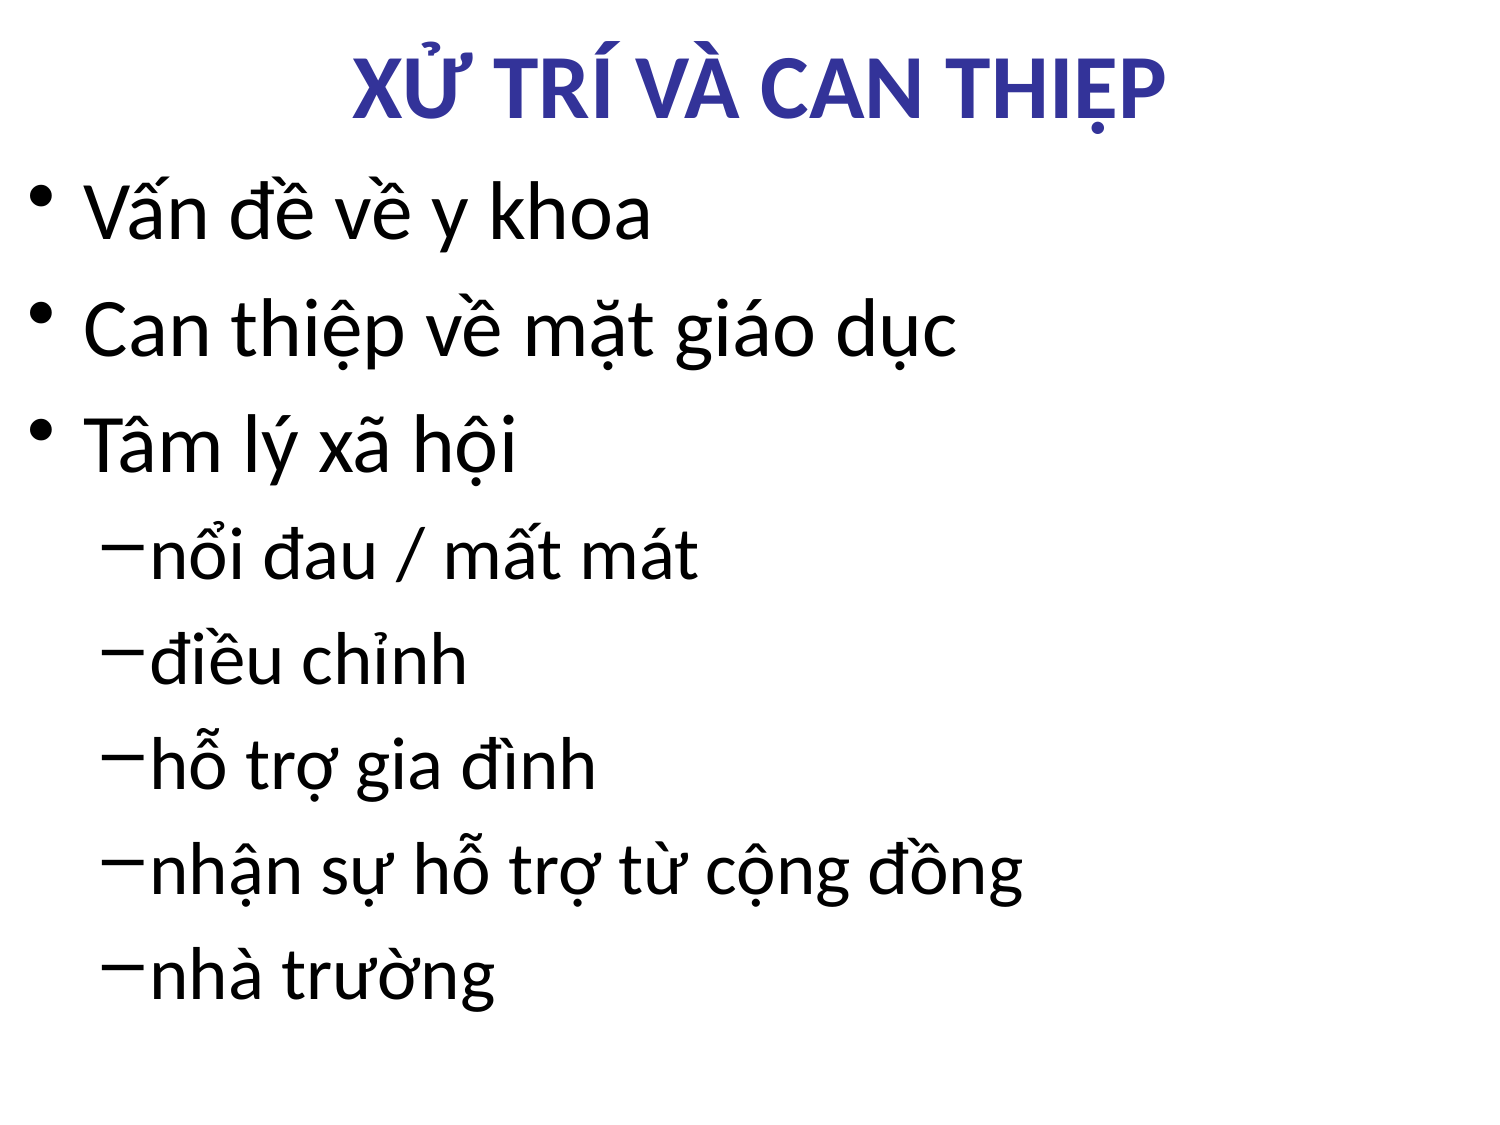

# XỬ TRÍ VÀ CAN THIỆP
Vấn đề về y khoa
Can thiệp về mặt giáo dục
Tâm lý xã hội
nổi đau / mất mát
điều chỉnh
hỗ trợ gia đình
nhận sự hỗ trợ từ cộng đồng
nhà trường